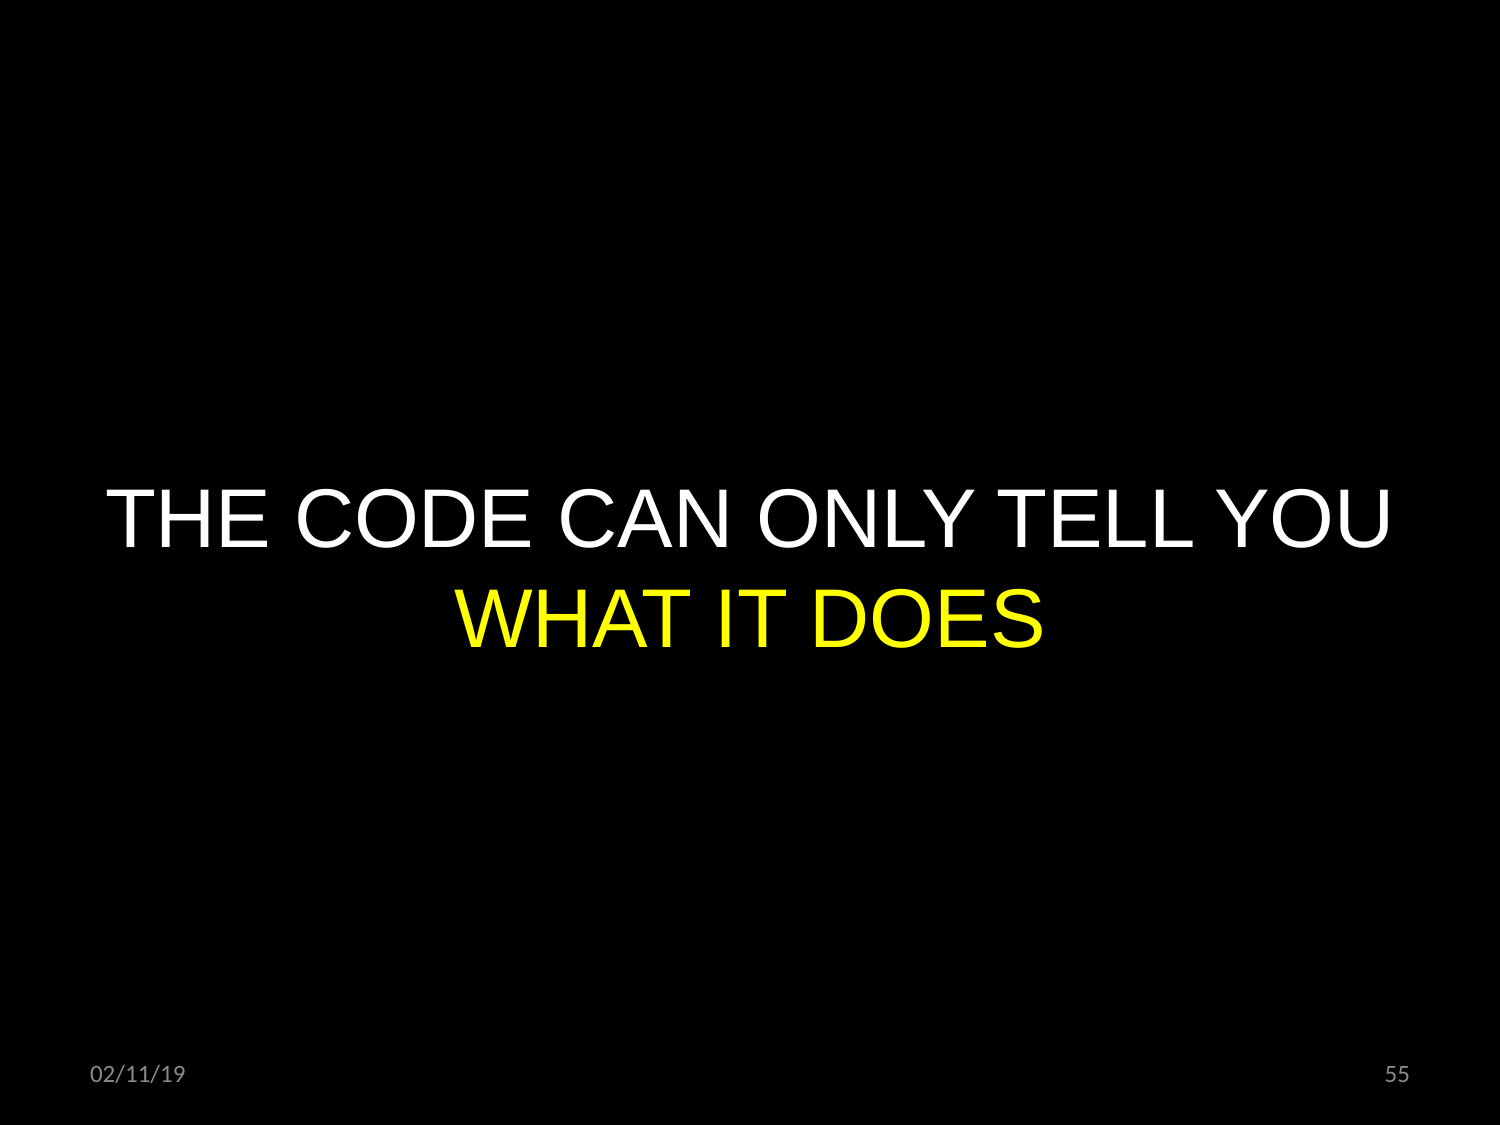

THE CODE CAN ONLY TELL YOU WHAT IT DOES
02/11/19
55